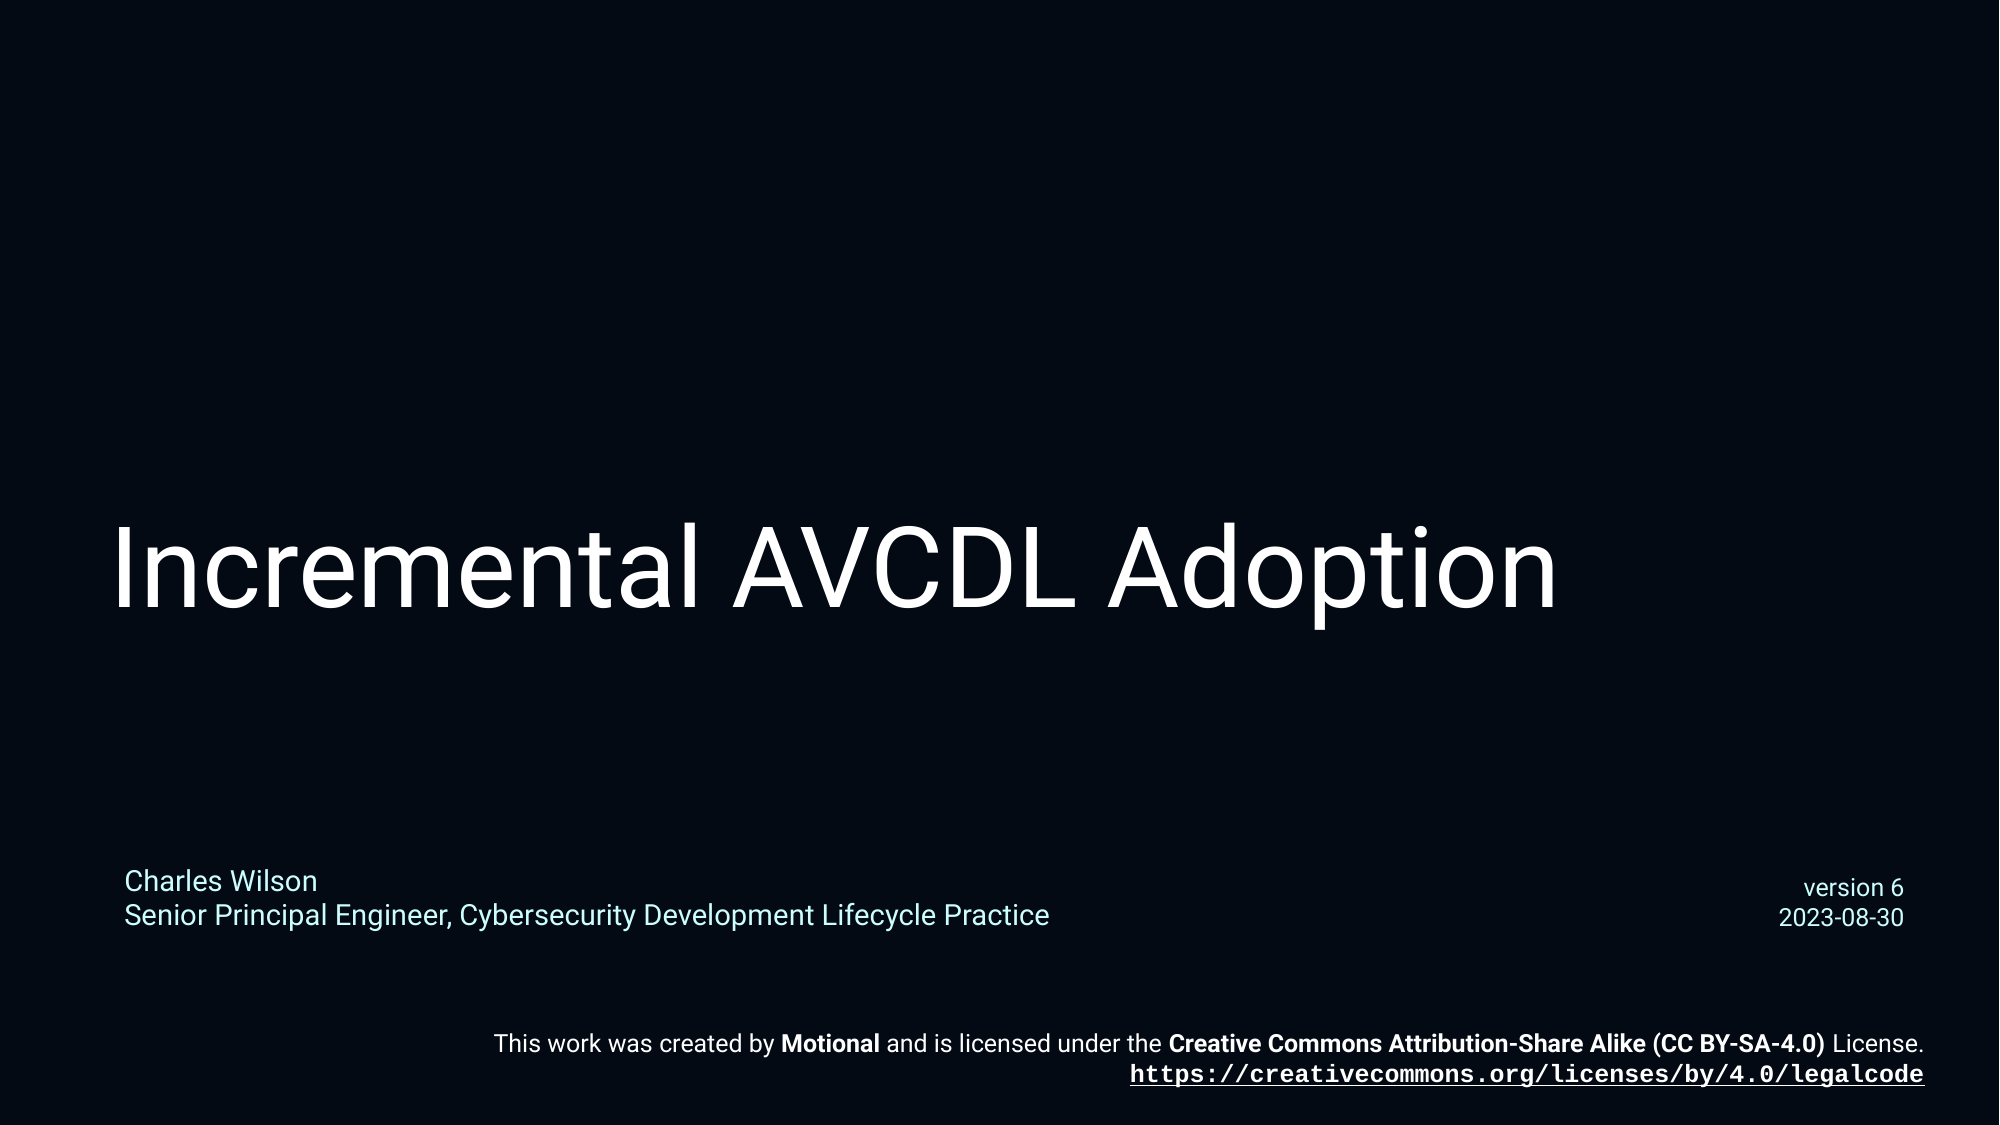

# Incremental AVCDL Adoption
Charles Wilson
Senior Principal Engineer, Cybersecurity Development Lifecycle Practice
version 6
2023-08-30